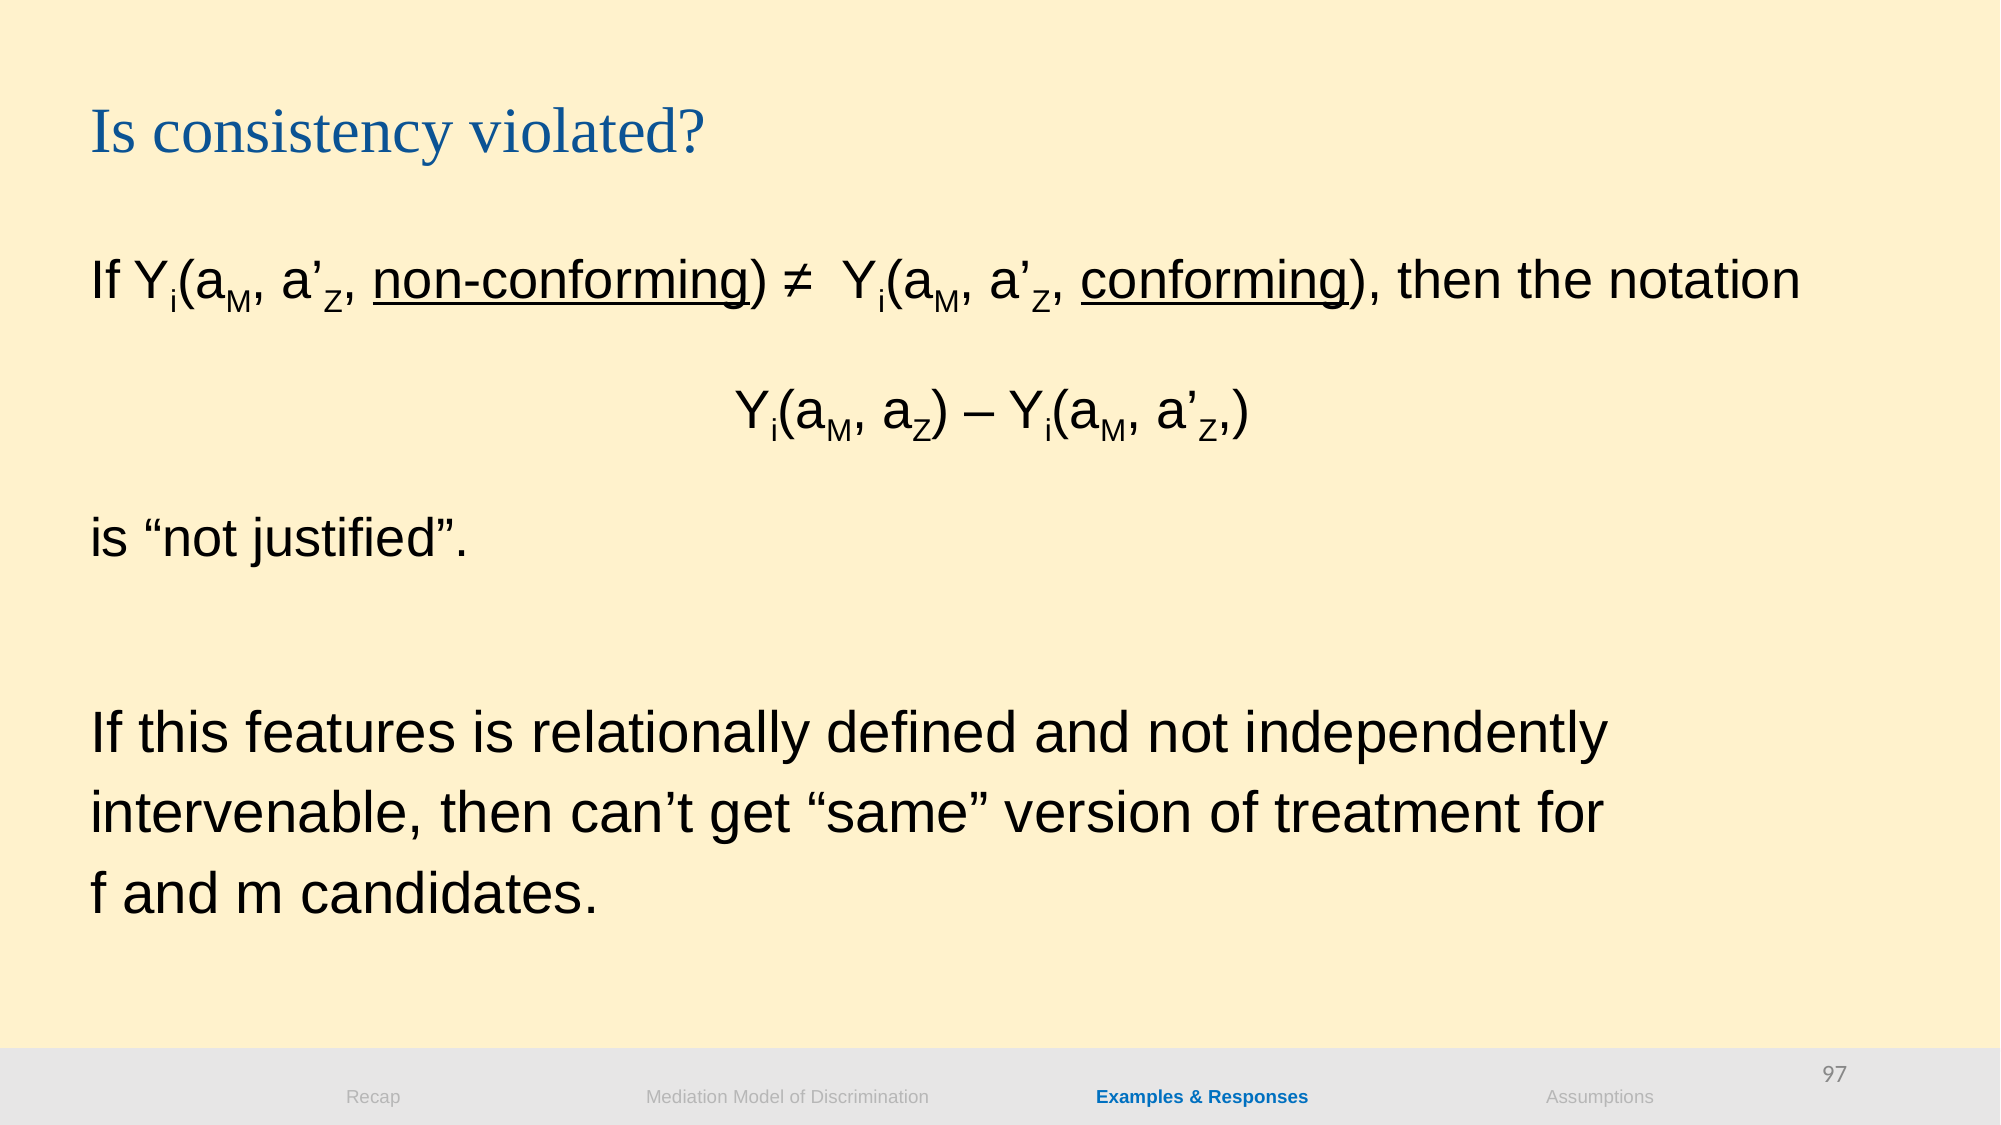

# Is consistency violated?
If Yi(aM, a’Z, non-conforming) ≠  Yi(aM, a’Z, conforming), then the notation

Yi(aM, aZ) – Yi(aM, a’Z,)

is “not justified”.

If this features is relationally defined and not independently intervenable, then can’t get “same” version of treatment for
f and m candidates.
97
Recap		Mediation Model of Discrimination		Examples & Responses		Assumptions